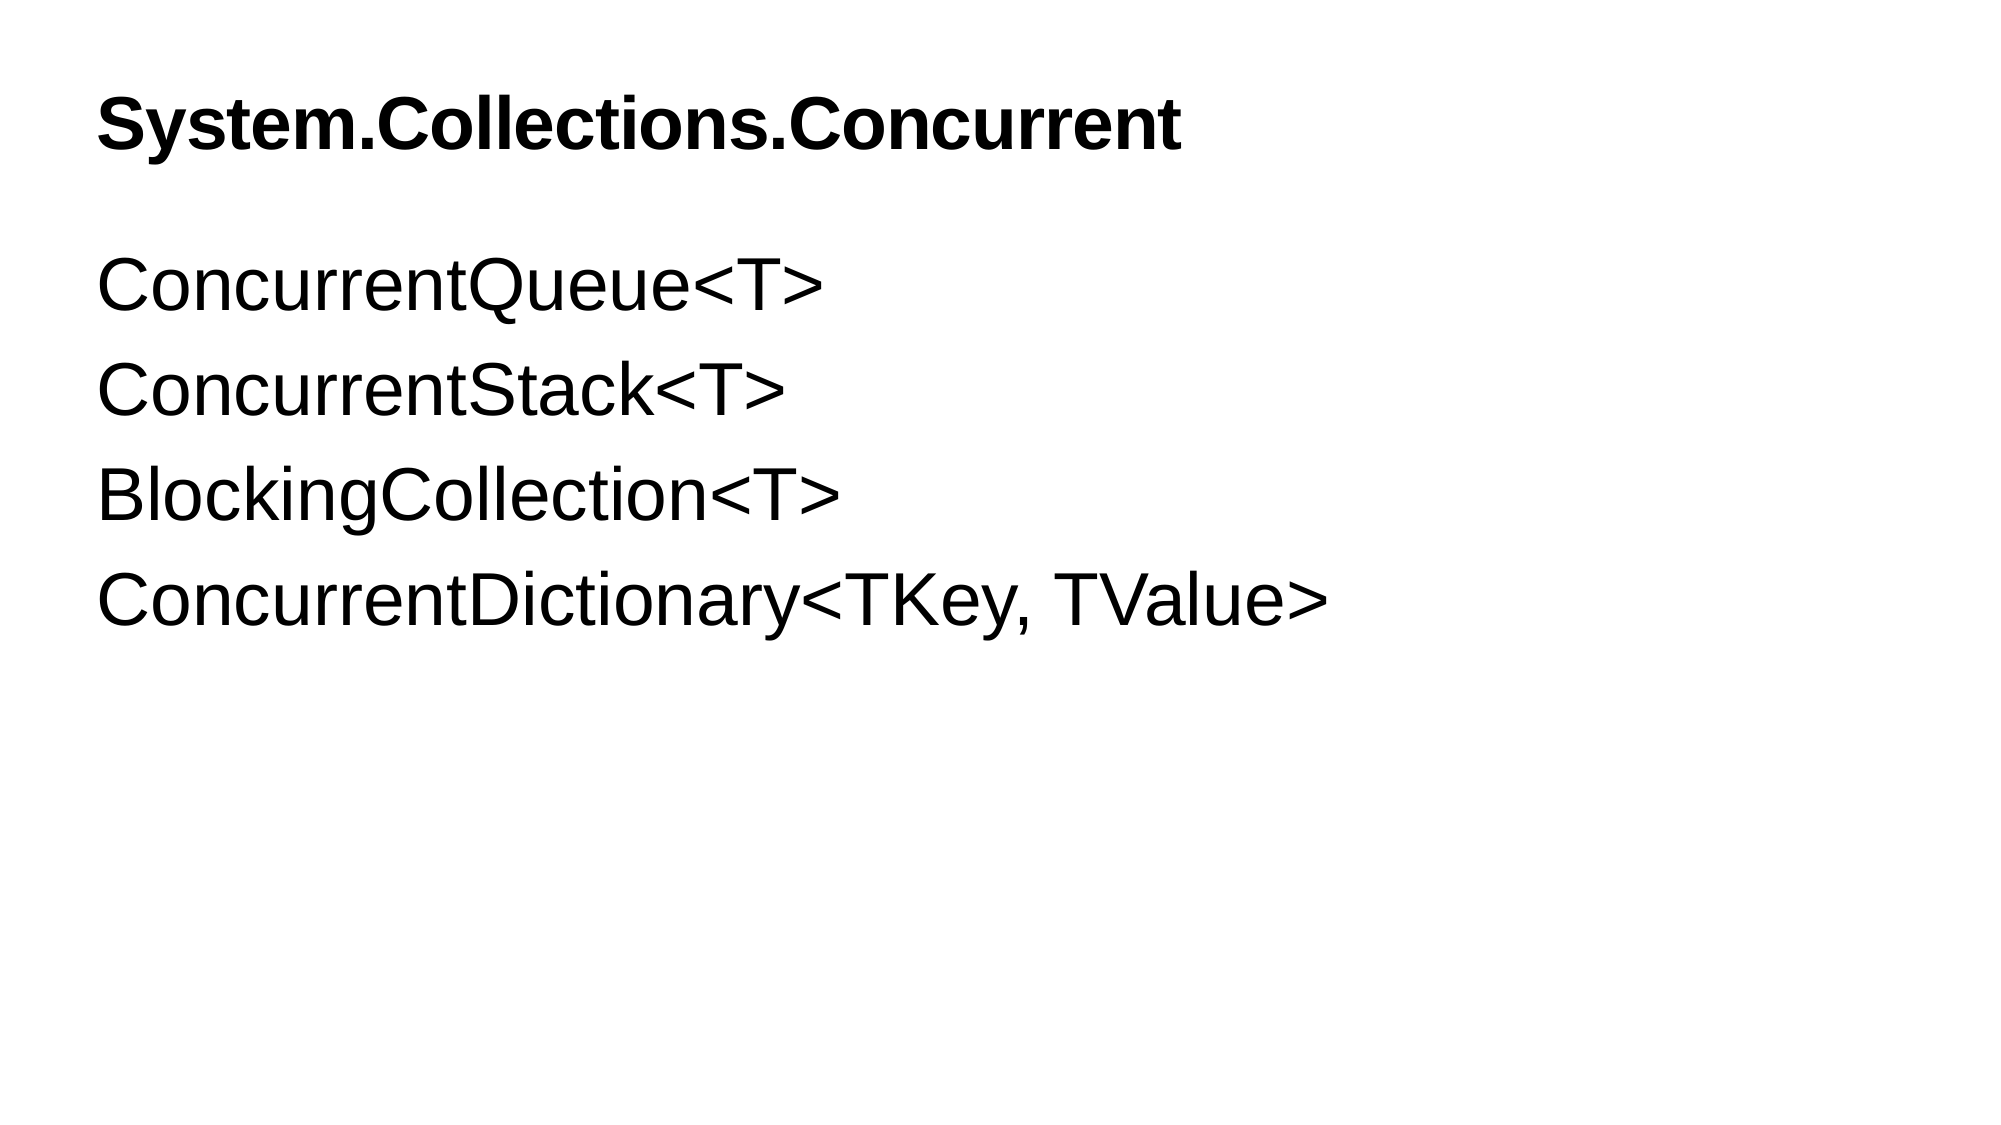

# System.Collections.Concurrent
ConcurrentQueue<T>
ConcurrentStack<T>
BlockingCollection<T>
ConcurrentDictionary<TKey, TValue>